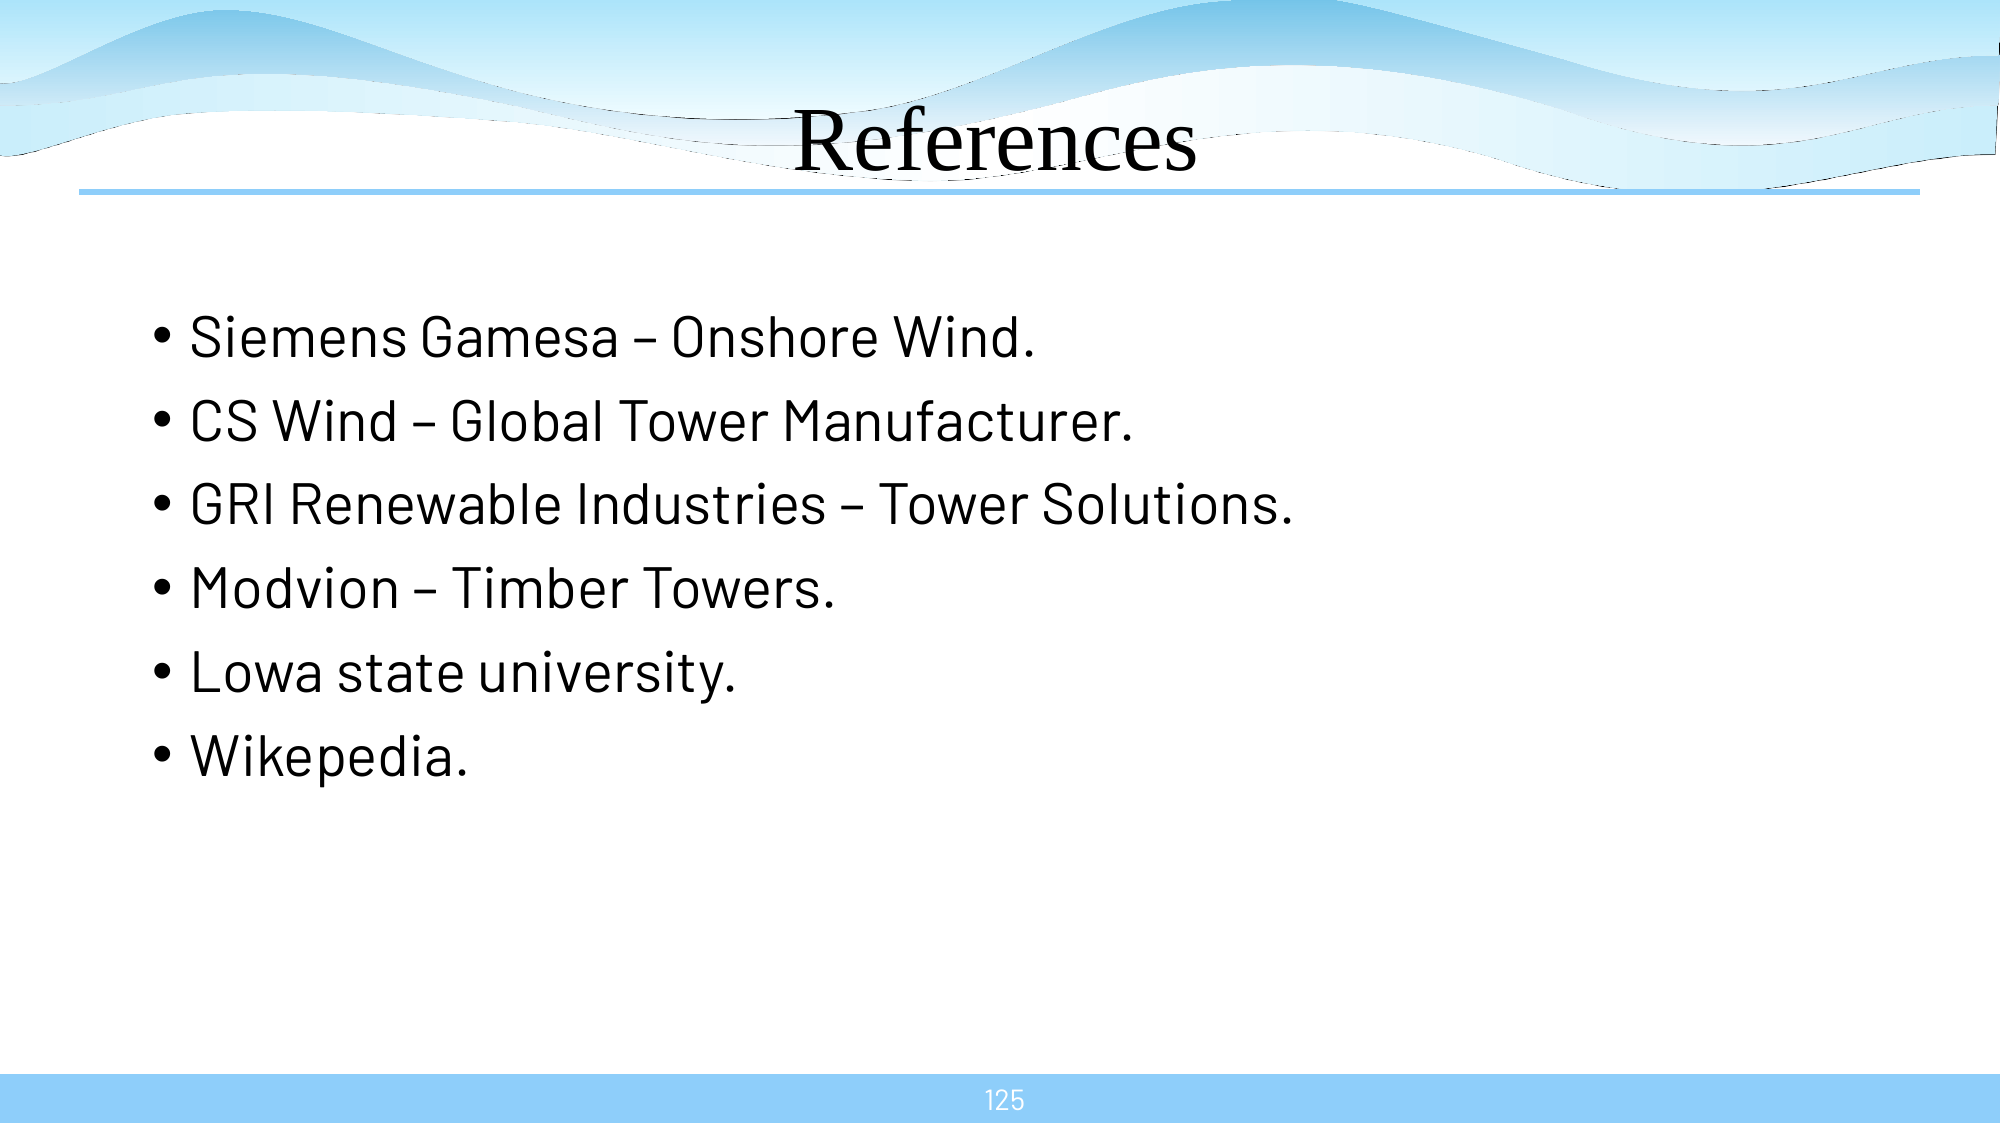

# References
Siemens Gamesa – Onshore Wind.
CS Wind – Global Tower Manufacturer.
GRI Renewable Industries – Tower Solutions.
Modvion – Timber Towers.
Lowa state university.
Wikepedia.

|  |
| --- |
125